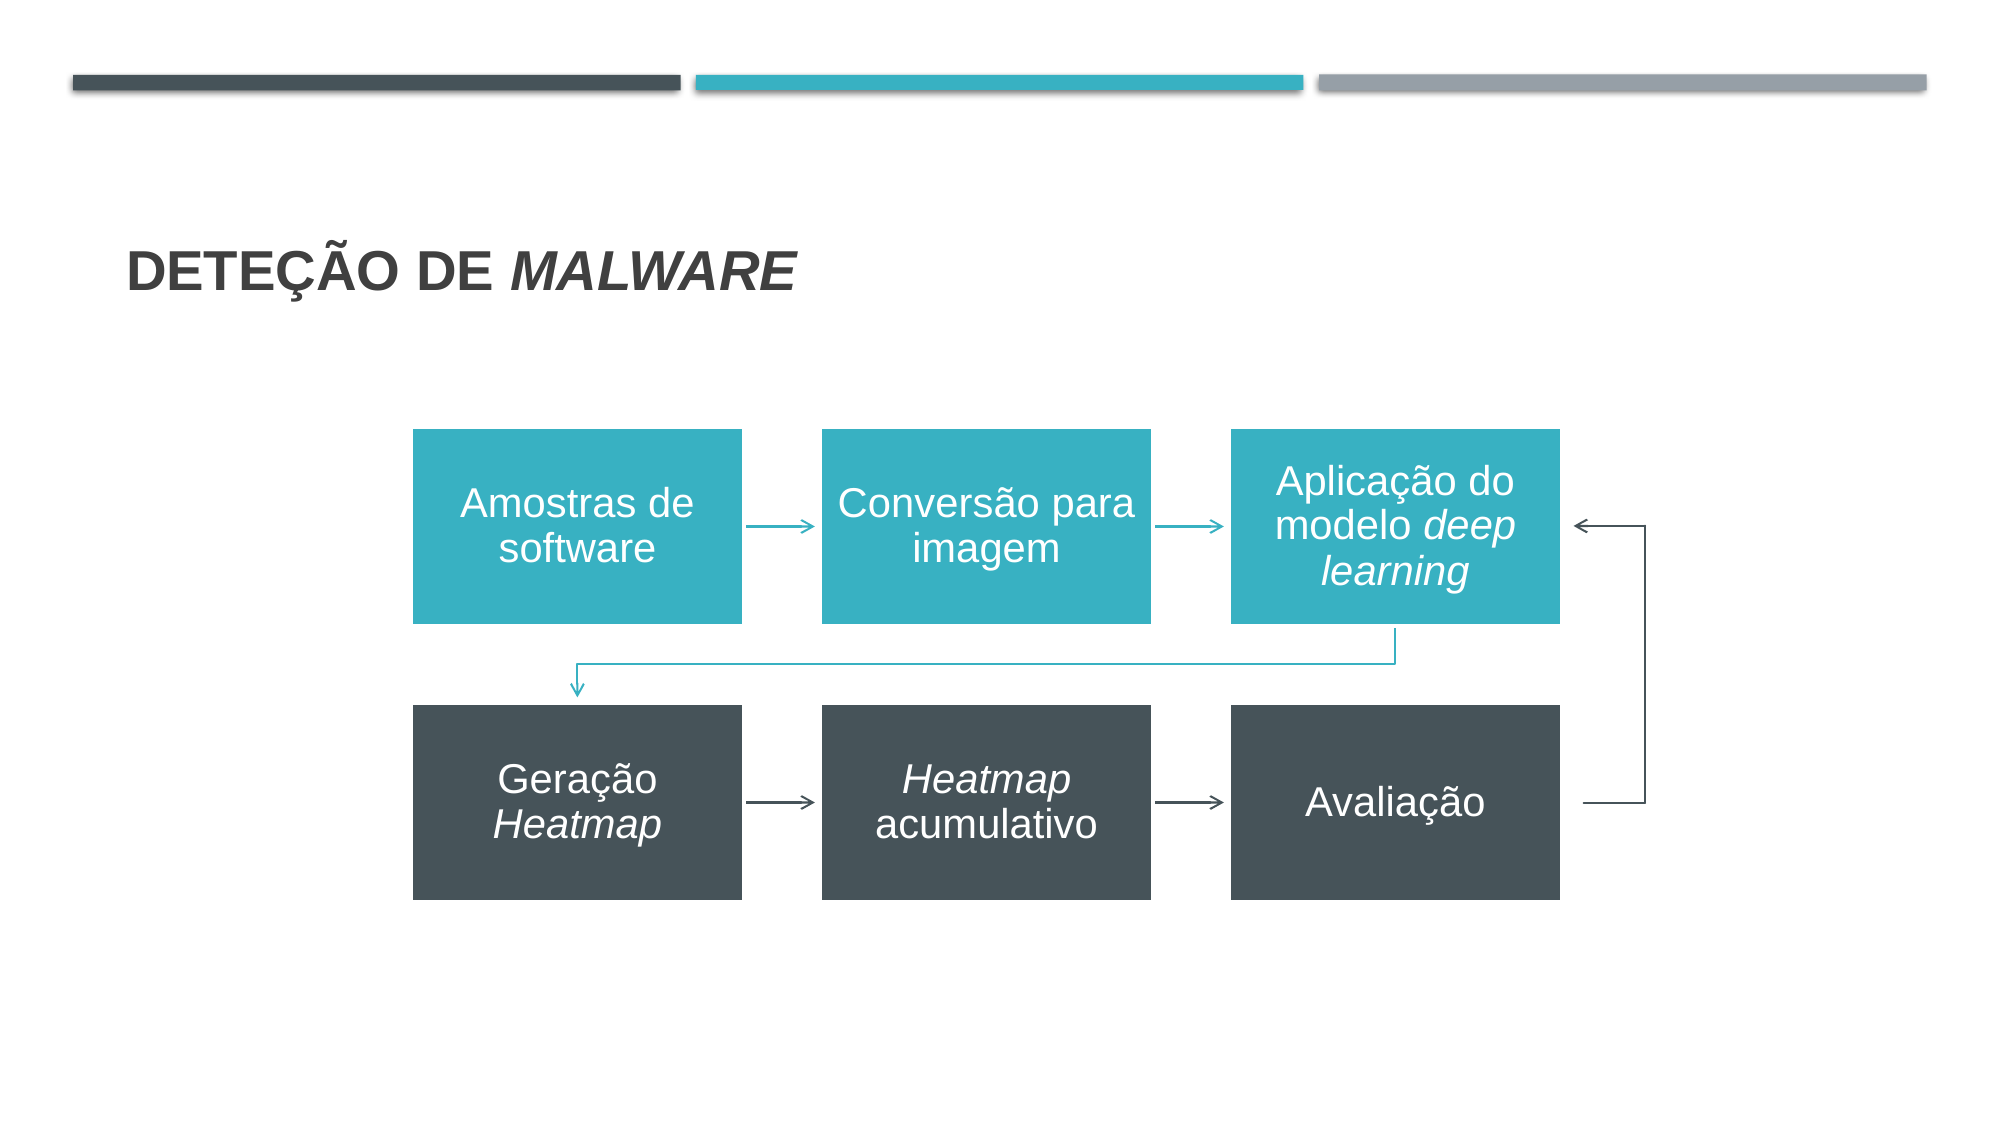

# Deteção de Malware

Amostras de software

Conversão para imagem

Aplicação do modelo deep learning

Geração Heatmap

Heatmap acumulativo
Avaliação